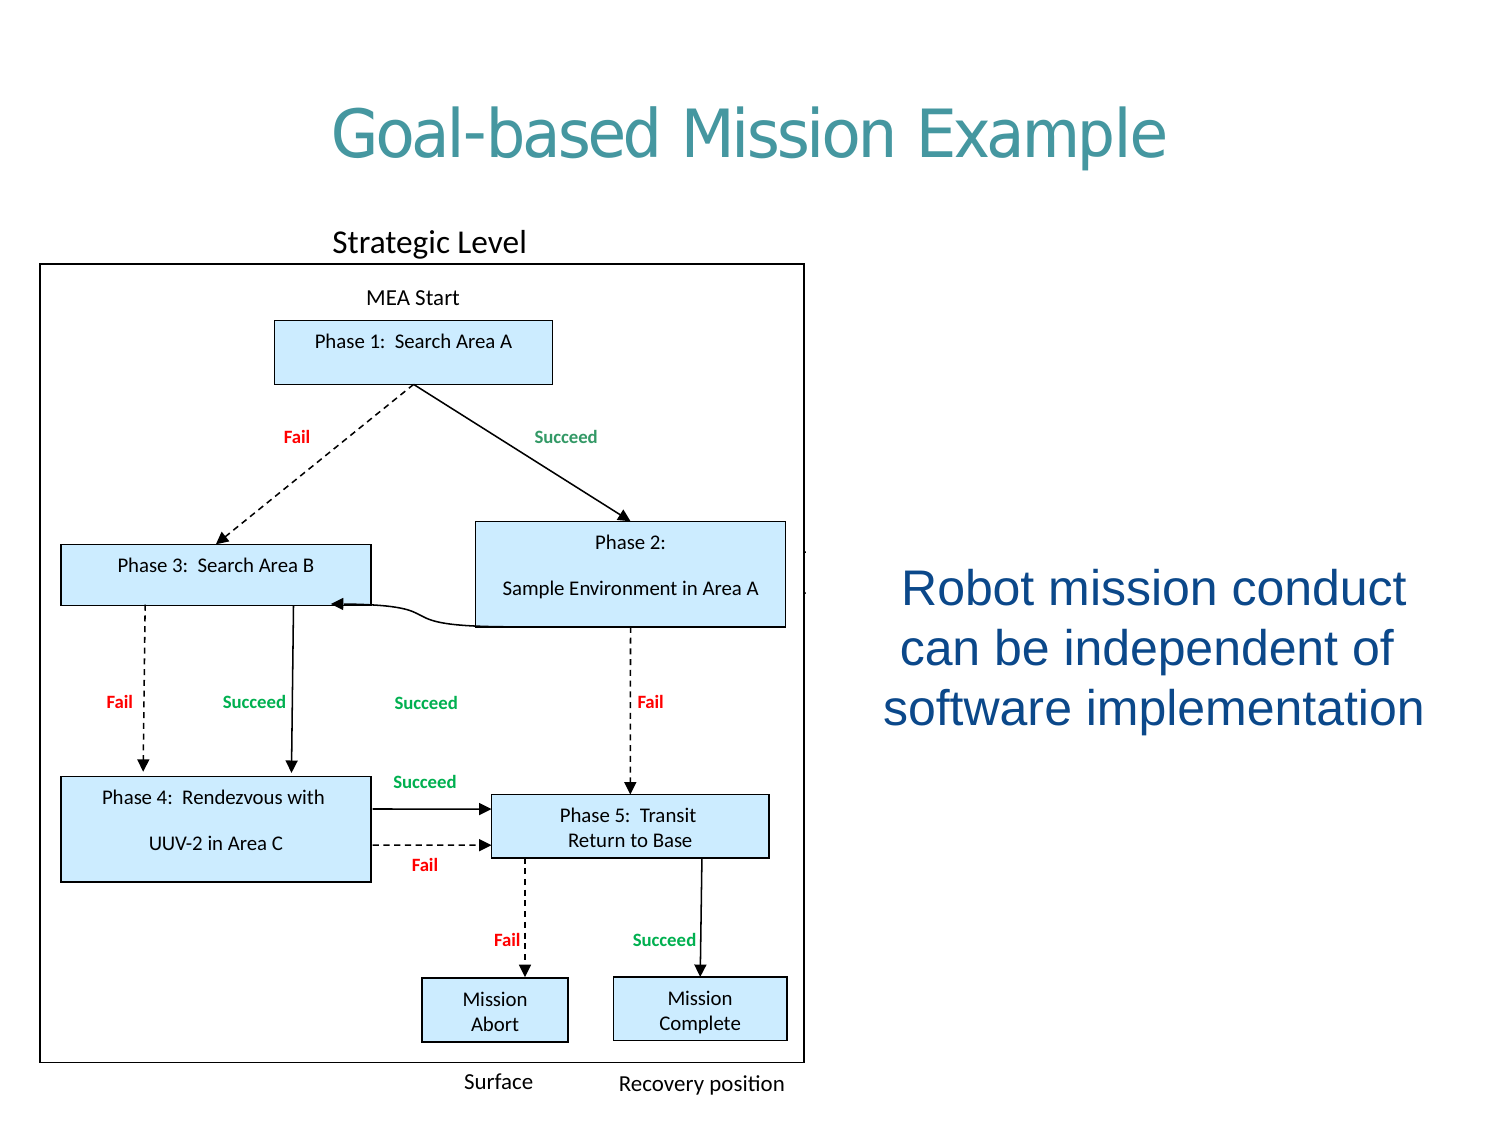

Tactical Level

MEA Start
Phase 1:  Search Area A

Sample Environment   Phase Controller
Fail
Succeed
Area Definition

Sampling Requirements
Queries

Phase 2:
Sample Environment in Area A

Phase 3:  Search Area B
Operational and Ethical Constraints Checking

Responses: Succeed
or  Fail
Vehicle
Commands
System State and Sensor Data
Fail
Succeed
Fail
Succeed

Tactical-Level modules with shared vehicle state
and telemetry history
Succeed

Phase 4:  Rendezvous with
UUV-2 in Area C

Phase 5:  Transit
Return to Base

Fail
Controller  Parameters
Sensor Settings, Responses
Fail
Succeed
Mission Complete
Mission Abort

Execution Level
handles real-time control and response
# Goal-based Mission Example

Robot mission conduct
can be independent of
software implementation
Strategic Level
Tactics module sequencer

Real-time orders
Surface
Recovery position